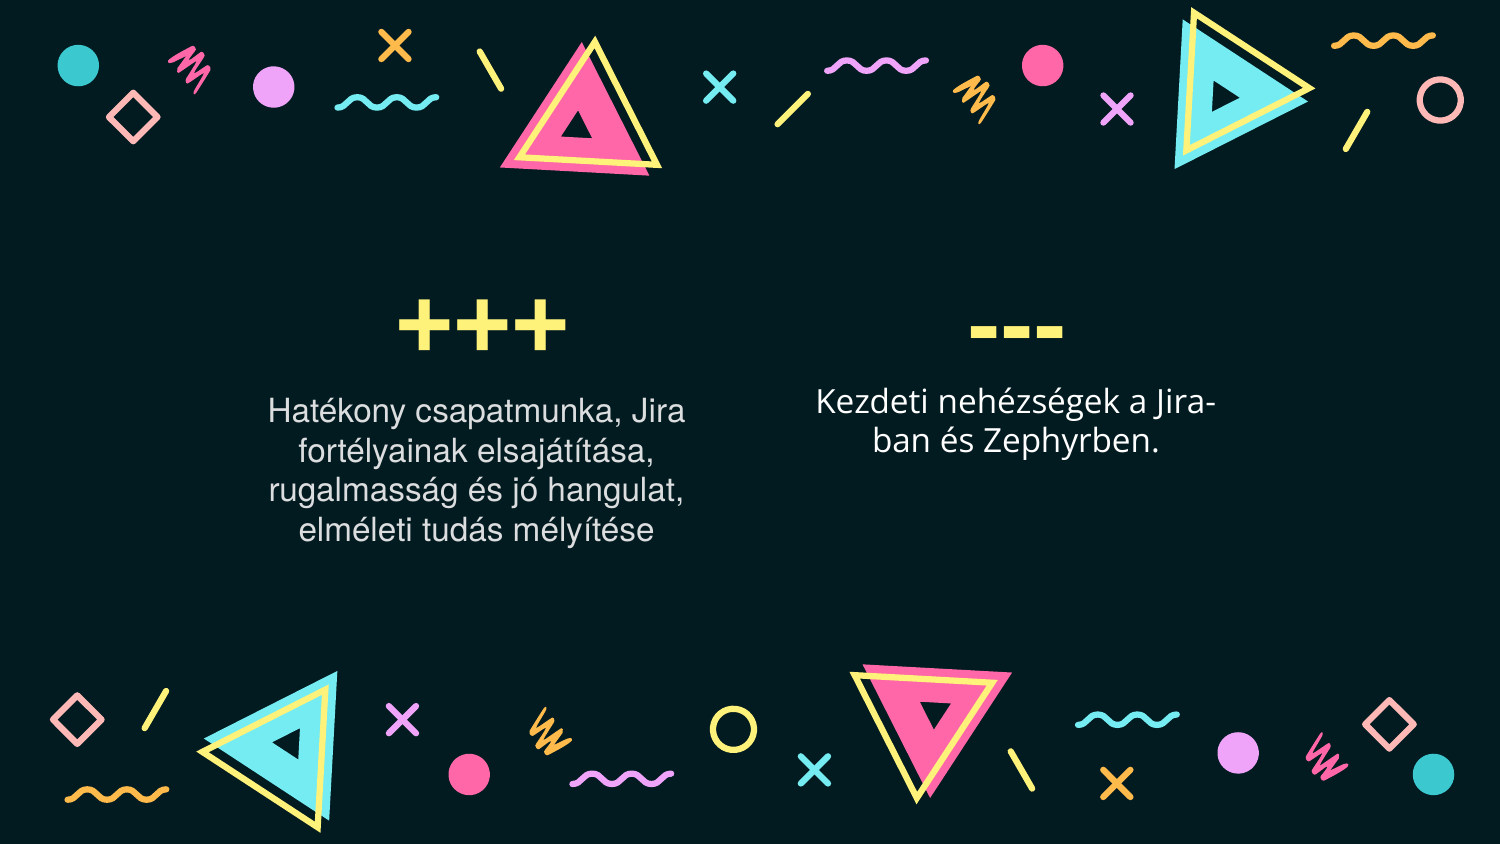

# +++
---
Kezdeti nehézségek a Jira-ban és Zephyrben.
Hatékony csapatmunka, Jira fortélyainak elsajátítása, rugalmasság és jó hangulat, elméleti tudás mélyítése